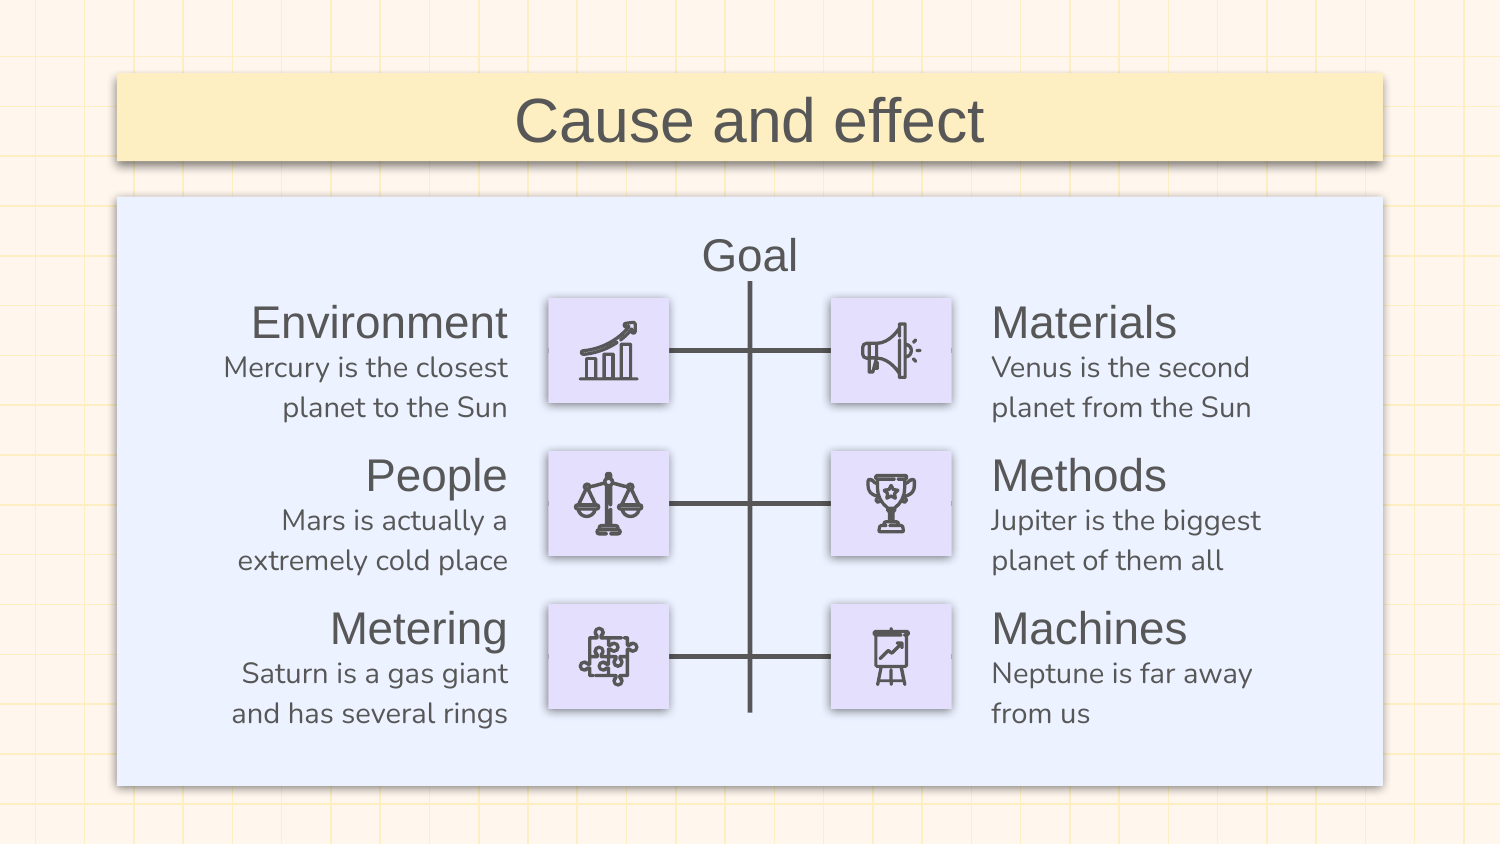

# Cause and effect
Goal

Environment
Materials

Mercury is the closest planet to the Sun
Venus is the second planet from the Sun
People
Methods

Mars is actually a extremely cold place
Jupiter is the biggest planet of them all
Metering
Machines

Saturn is a gas giant and has several rings
Neptune is far away from us